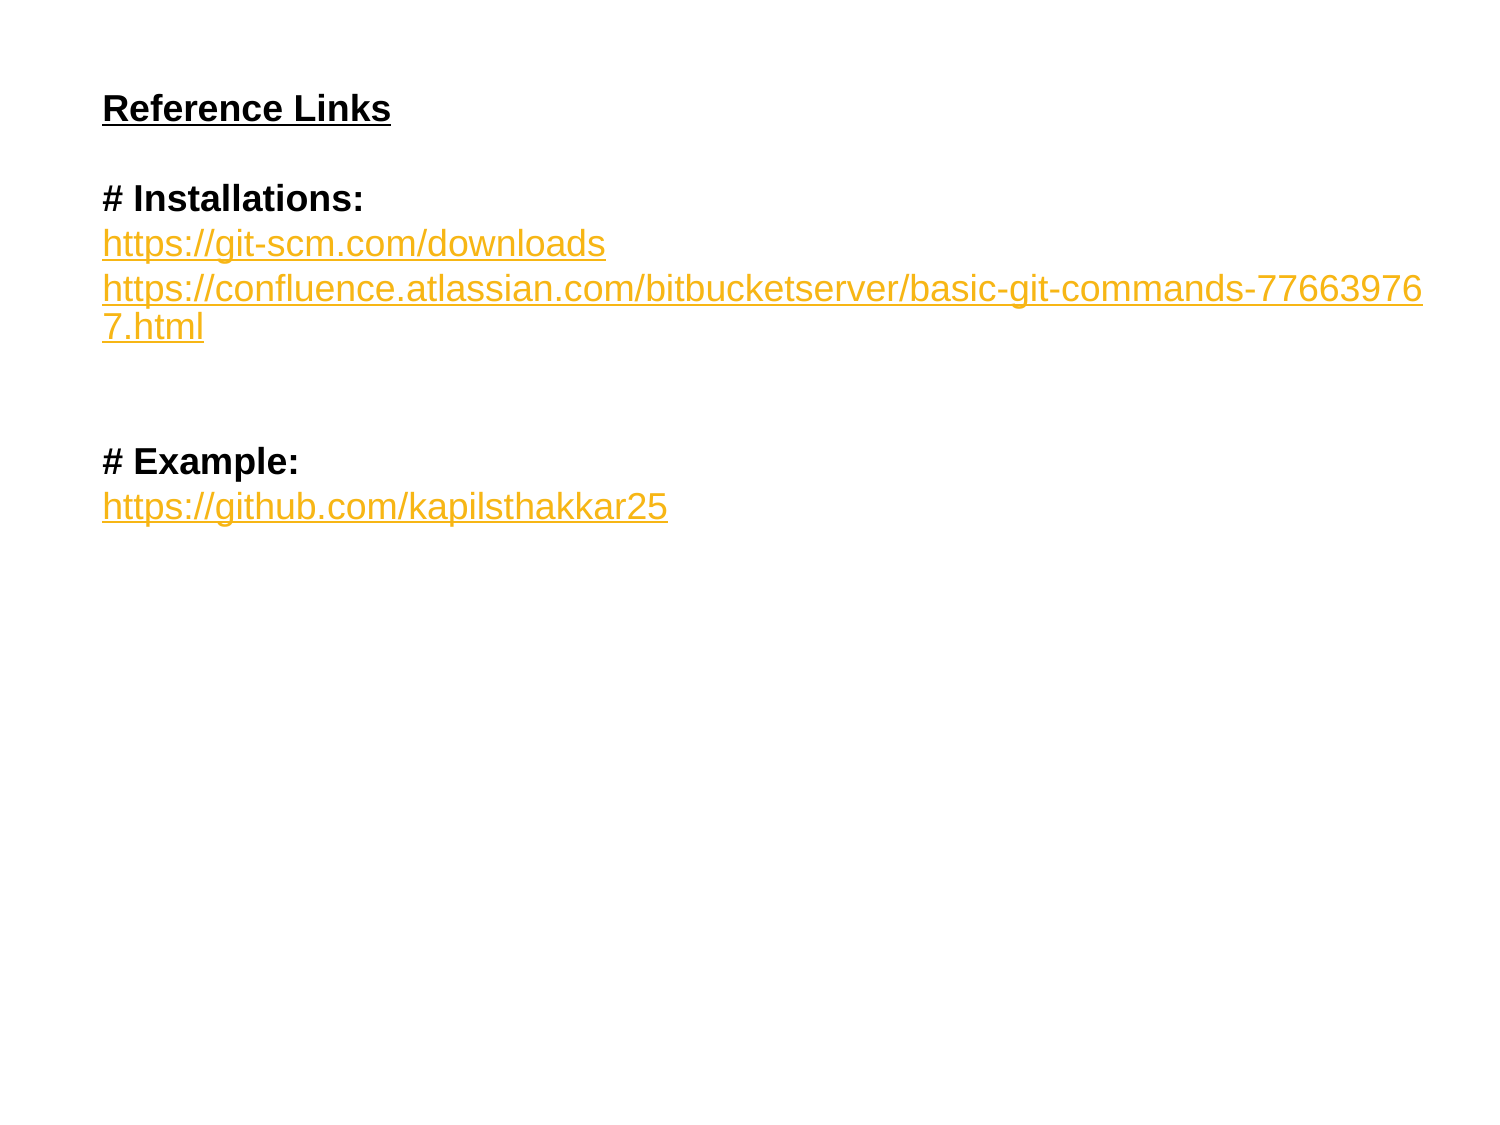

Reference Links

# Installations:
https://git-scm.com/downloads
https://confluence.atlassian.com/bitbucketserver/basic-git-commands-776639767.html

# Example:
https://github.com/kapilsthakkar25